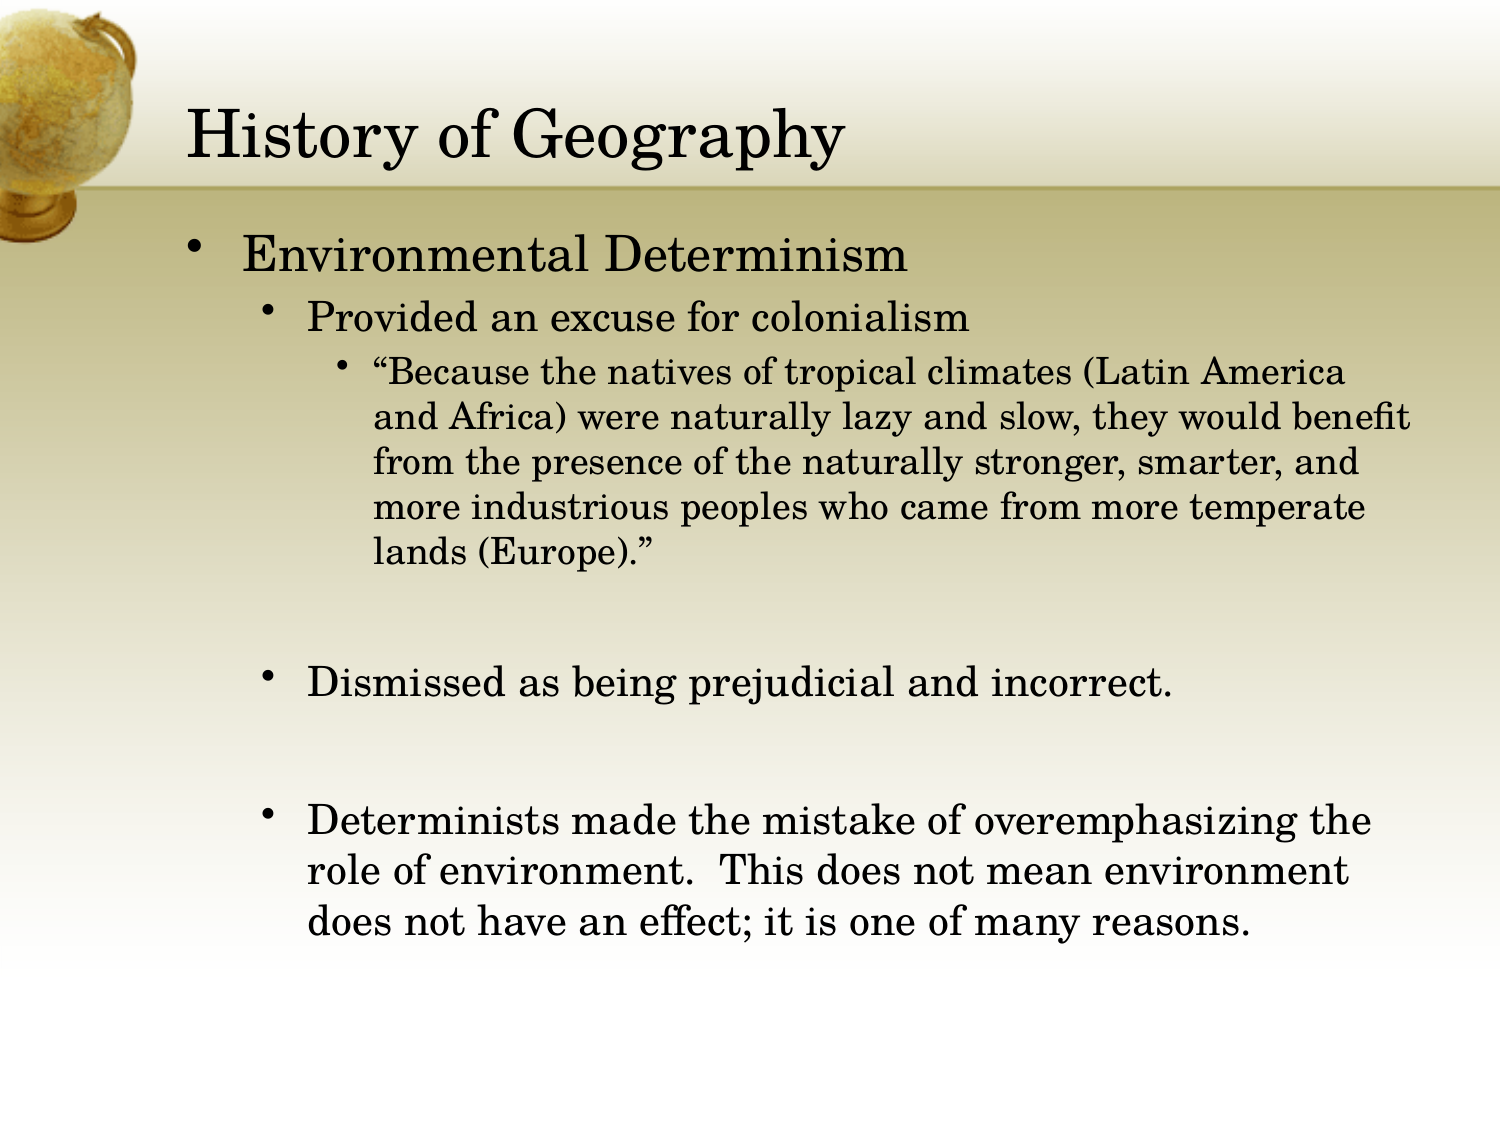

# History of Geography
Environmental Determinism
Provided an excuse for colonialism
“Because the natives of tropical climates (Latin America and Africa) were naturally lazy and slow, they would benefit from the presence of the naturally stronger, smarter, and more industrious peoples who came from more temperate lands (Europe).”

Dismissed as being prejudicial and incorrect.

Determinists made the mistake of overemphasizing the role of environment.  This does not mean environment does not have an effect; it is one of many reasons.